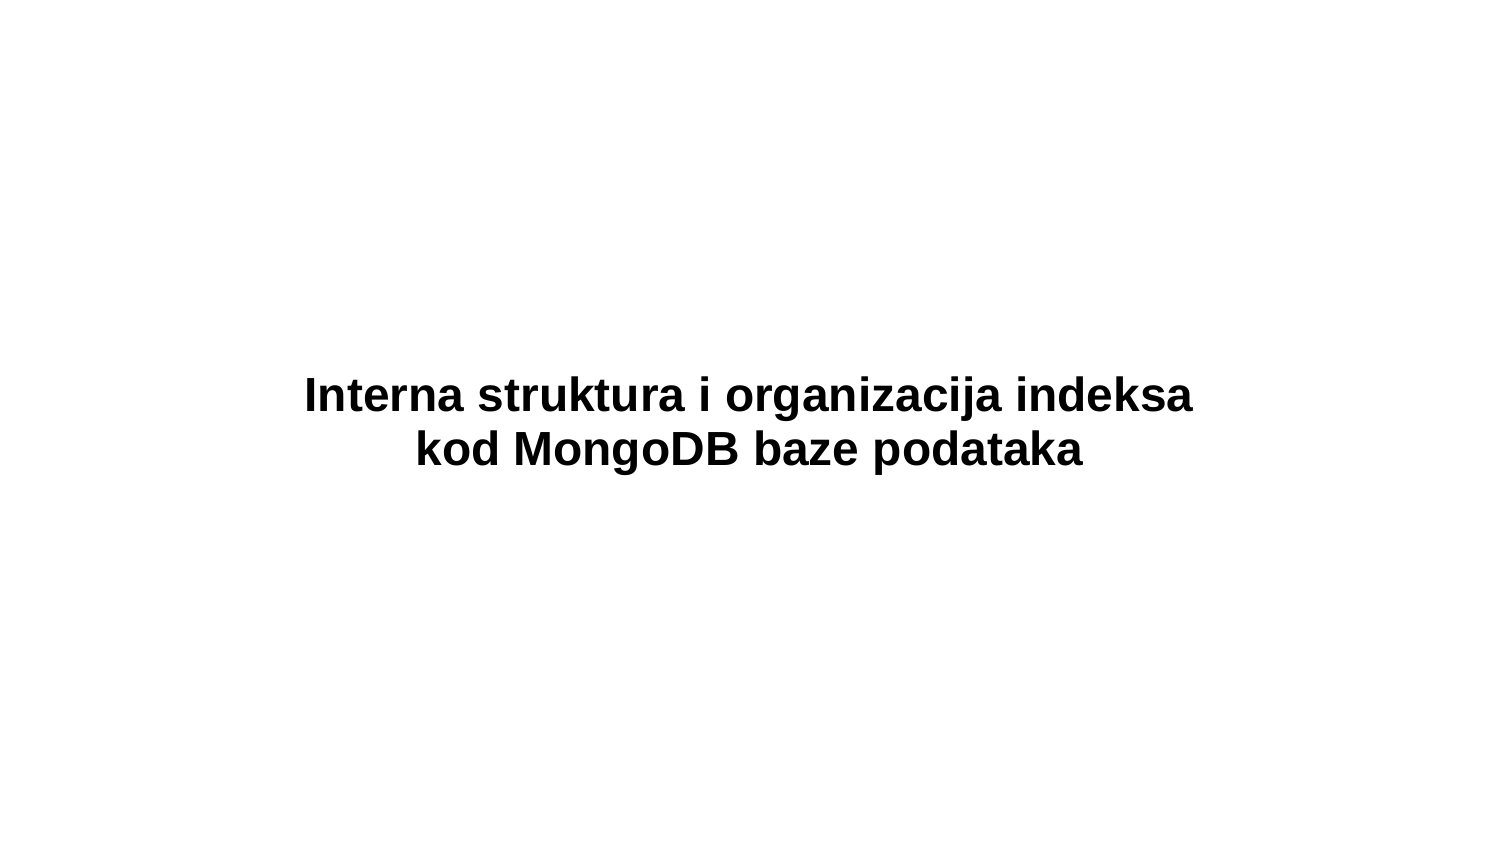

# Interna struktura i organizacija indeksa
kod MongoDB baze podataka